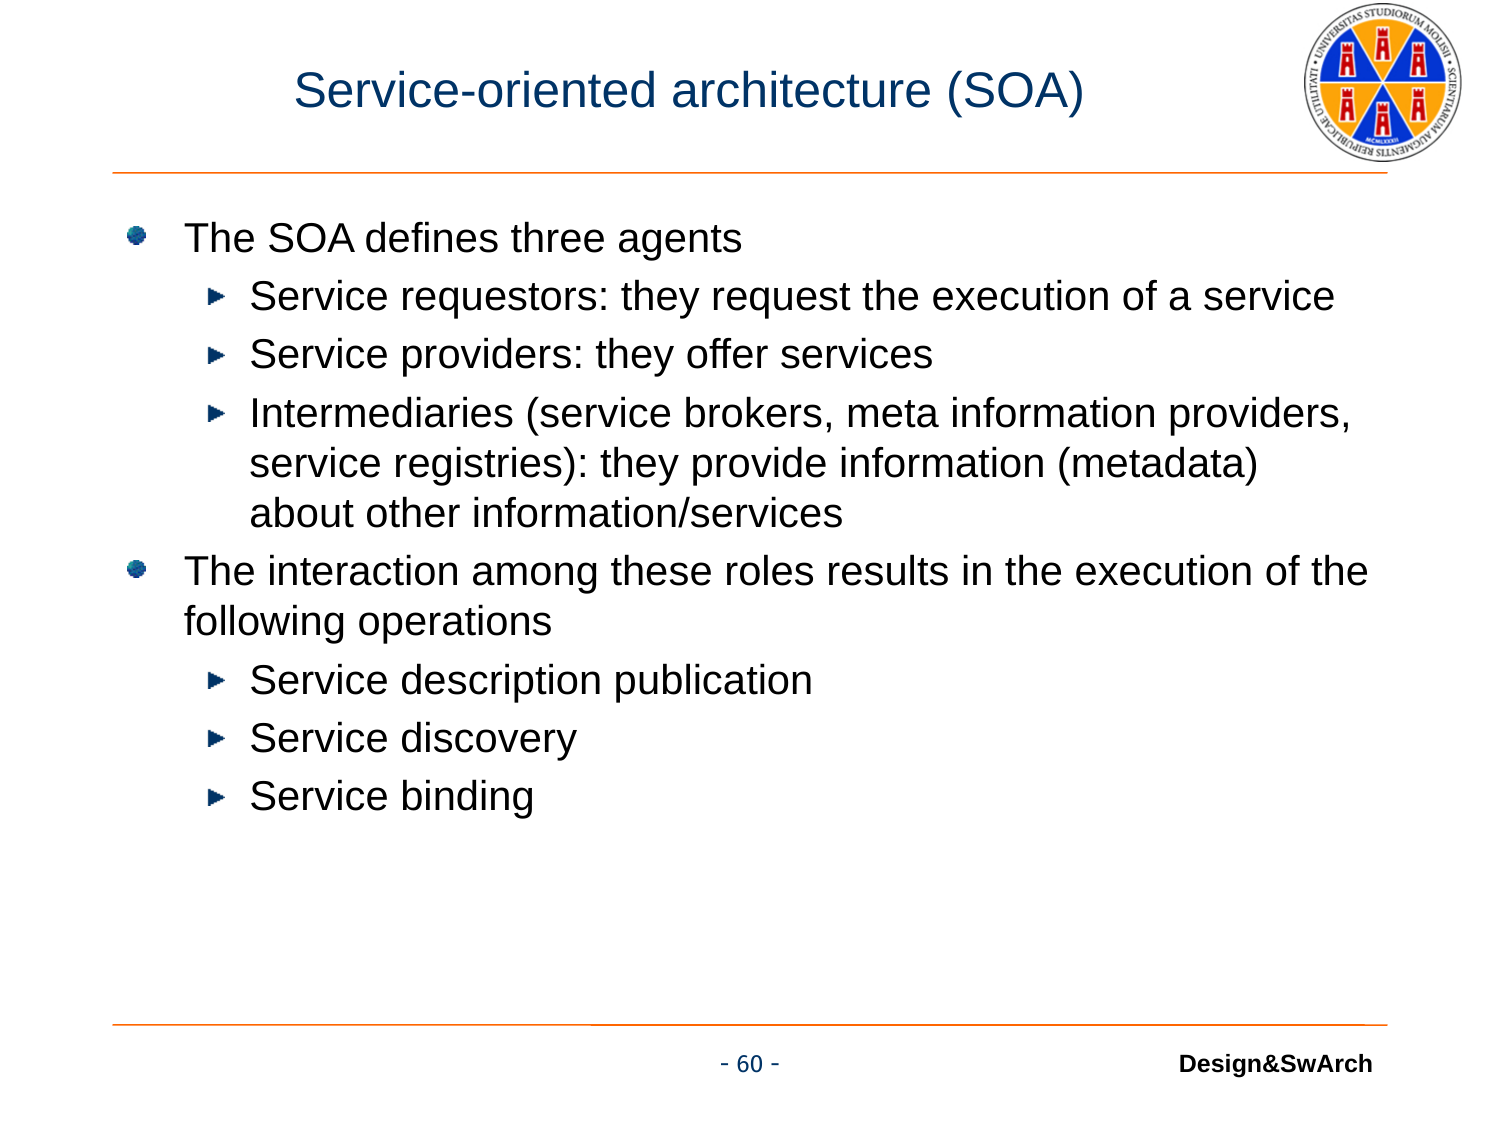

# Service-oriented architecture (SOA)
The SOA defines three agents
Service requestors: they request the execution of a service
Service providers: they offer services
Intermediaries (service brokers, meta information providers, service registries): they provide information (metadata) about other information/services
The interaction among these roles results in the execution of the following operations
Service description publication
Service discovery
Service binding
- 60 -
Design&SwArch